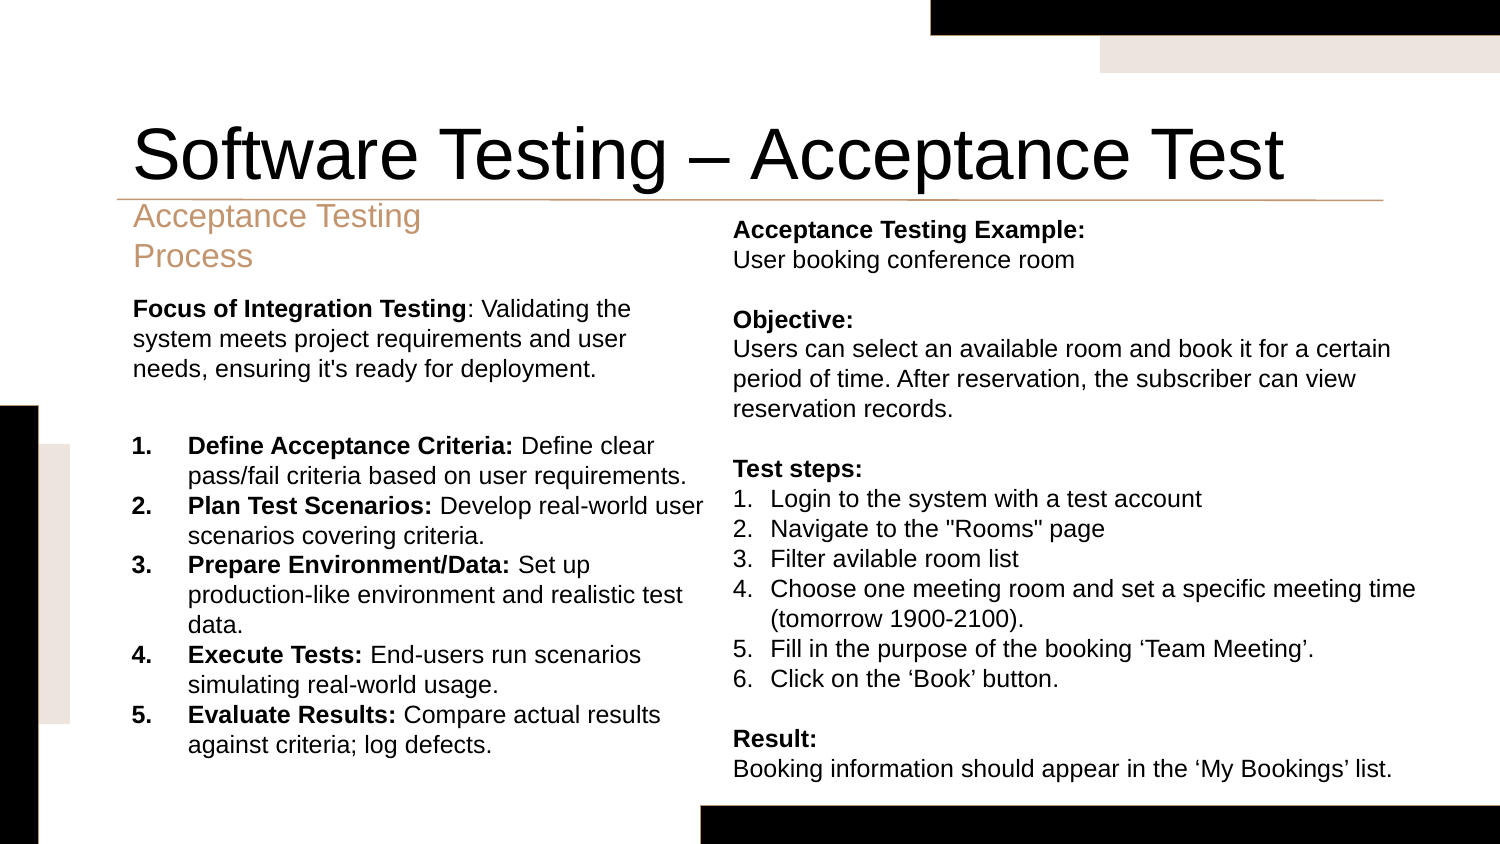

# Software Testing – Acceptance Test
Acceptance Testing Example:
User booking conference room

Objective:
Users can select an available room and book it for a certain period of time. After reservation, the subscriber can view reservation records.

Test steps:
Login to the system with a test account
Navigate to the "Rooms" page
Filter avilable room list
Choose one meeting room and set a specific meeting time (tomorrow 1900-2100).
Fill in the purpose of the booking ‘Team Meeting’.
Click on the ‘Book’ button.

Result:
Booking information should appear in the ‘My Bookings’ list.
Acceptance Testing Process
Focus of Integration Testing: Validating the system meets project requirements and user needs, ensuring it's ready for deployment.
Define Acceptance Criteria: Define clear pass/fail criteria based on user requirements.
Plan Test Scenarios: Develop real-world user scenarios covering criteria.
Prepare Environment/Data: Set up production-like environment and realistic test data.
Execute Tests: End-users run scenarios simulating real-world usage.
Evaluate Results: Compare actual results against criteria; log defects.